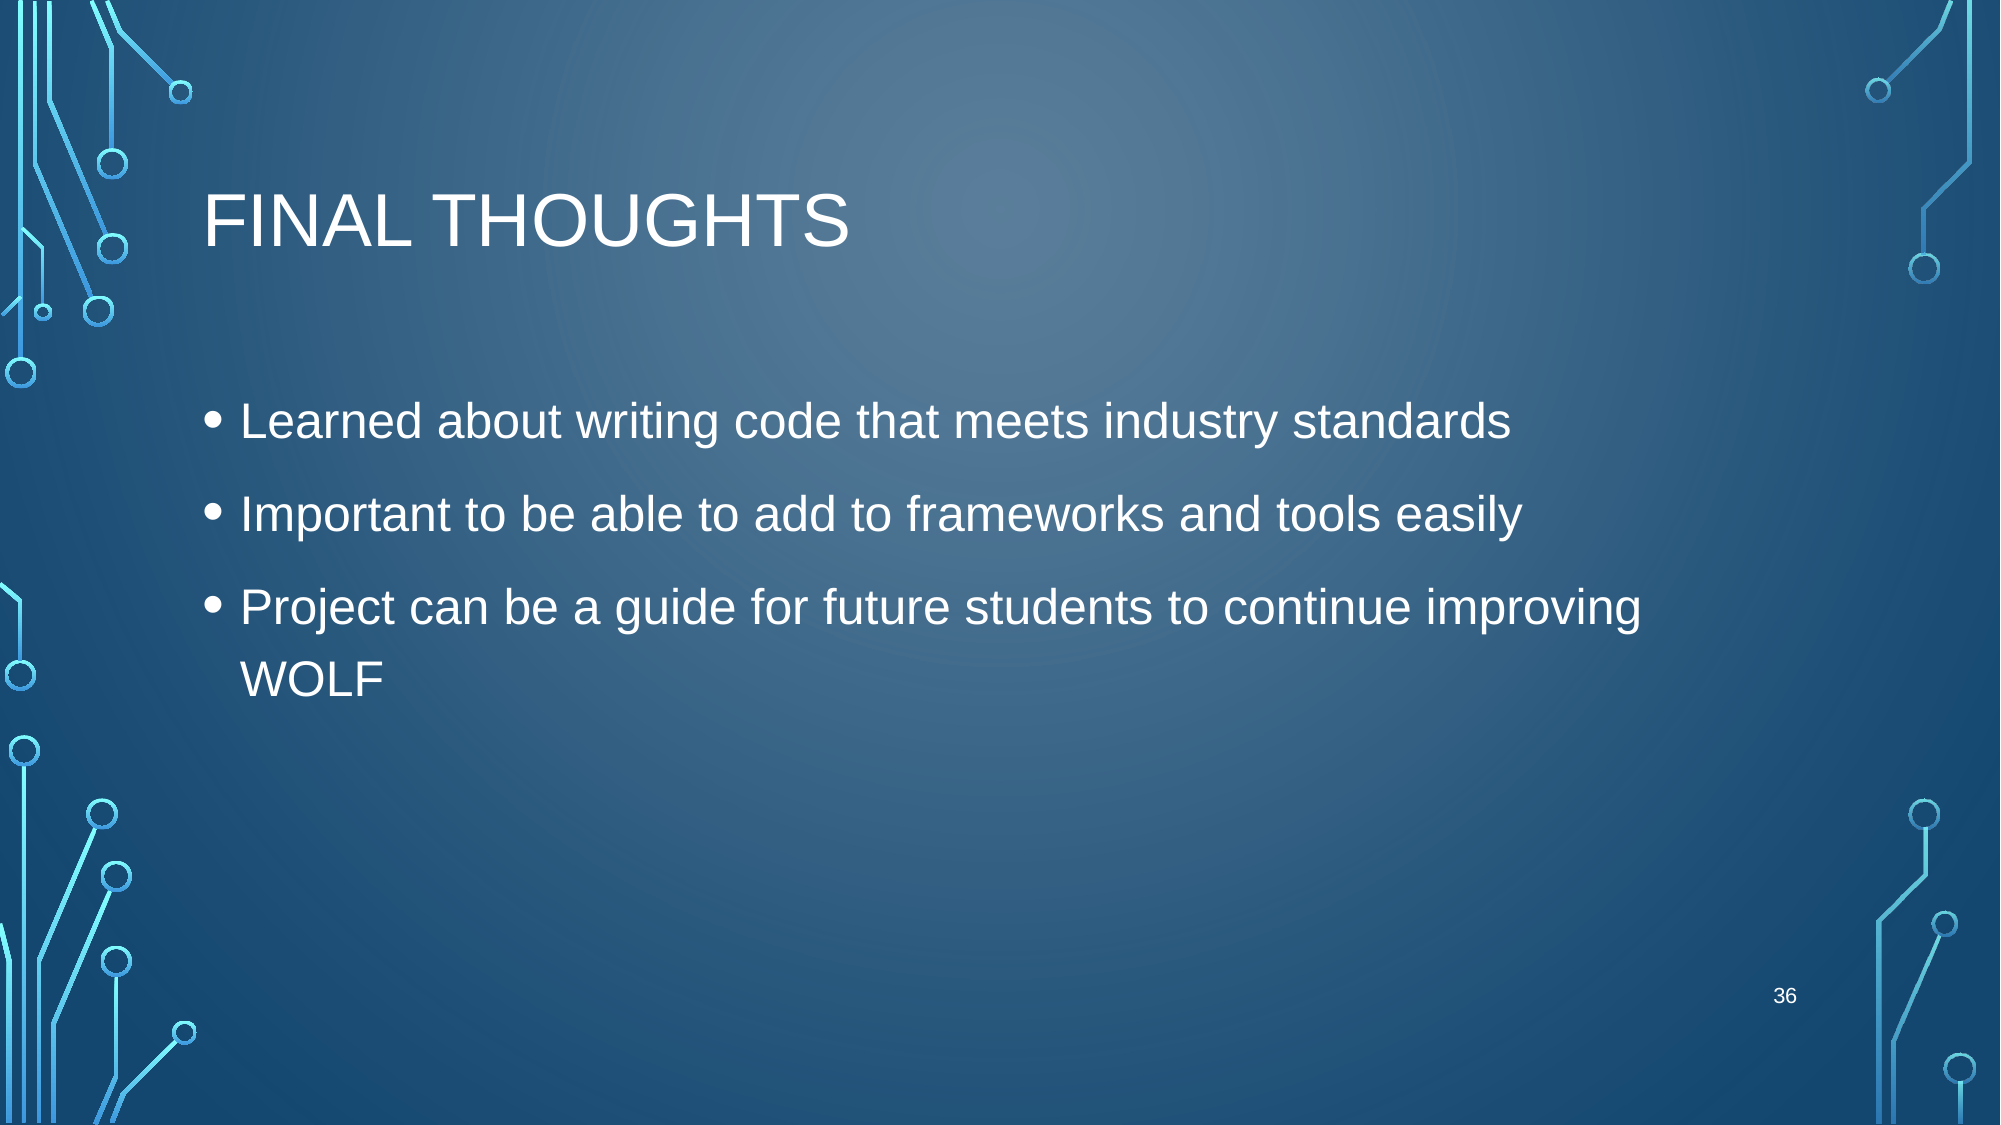

# Final thoughts
Learned about writing code that meets industry standards
Important to be able to add to frameworks and tools easily
Project can be a guide for future students to continue improving WOLF
36